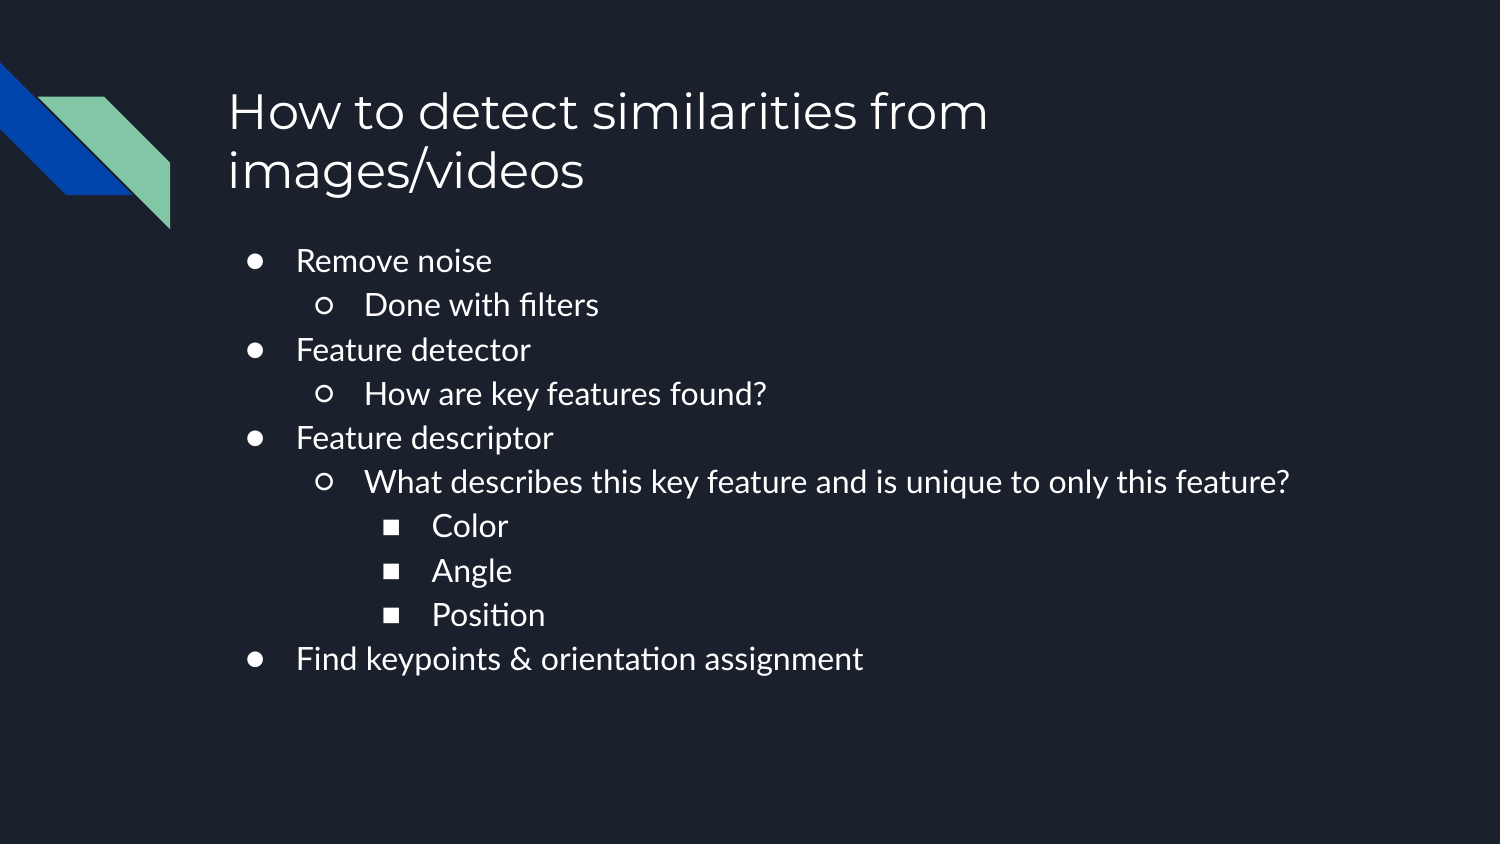

# How to detect similarities from images/videos
Remove noise
Done with filters
Feature detector
How are key features found?
Feature descriptor
What describes this key feature and is unique to only this feature?
Color
Angle
Position
Find keypoints & orientation assignment